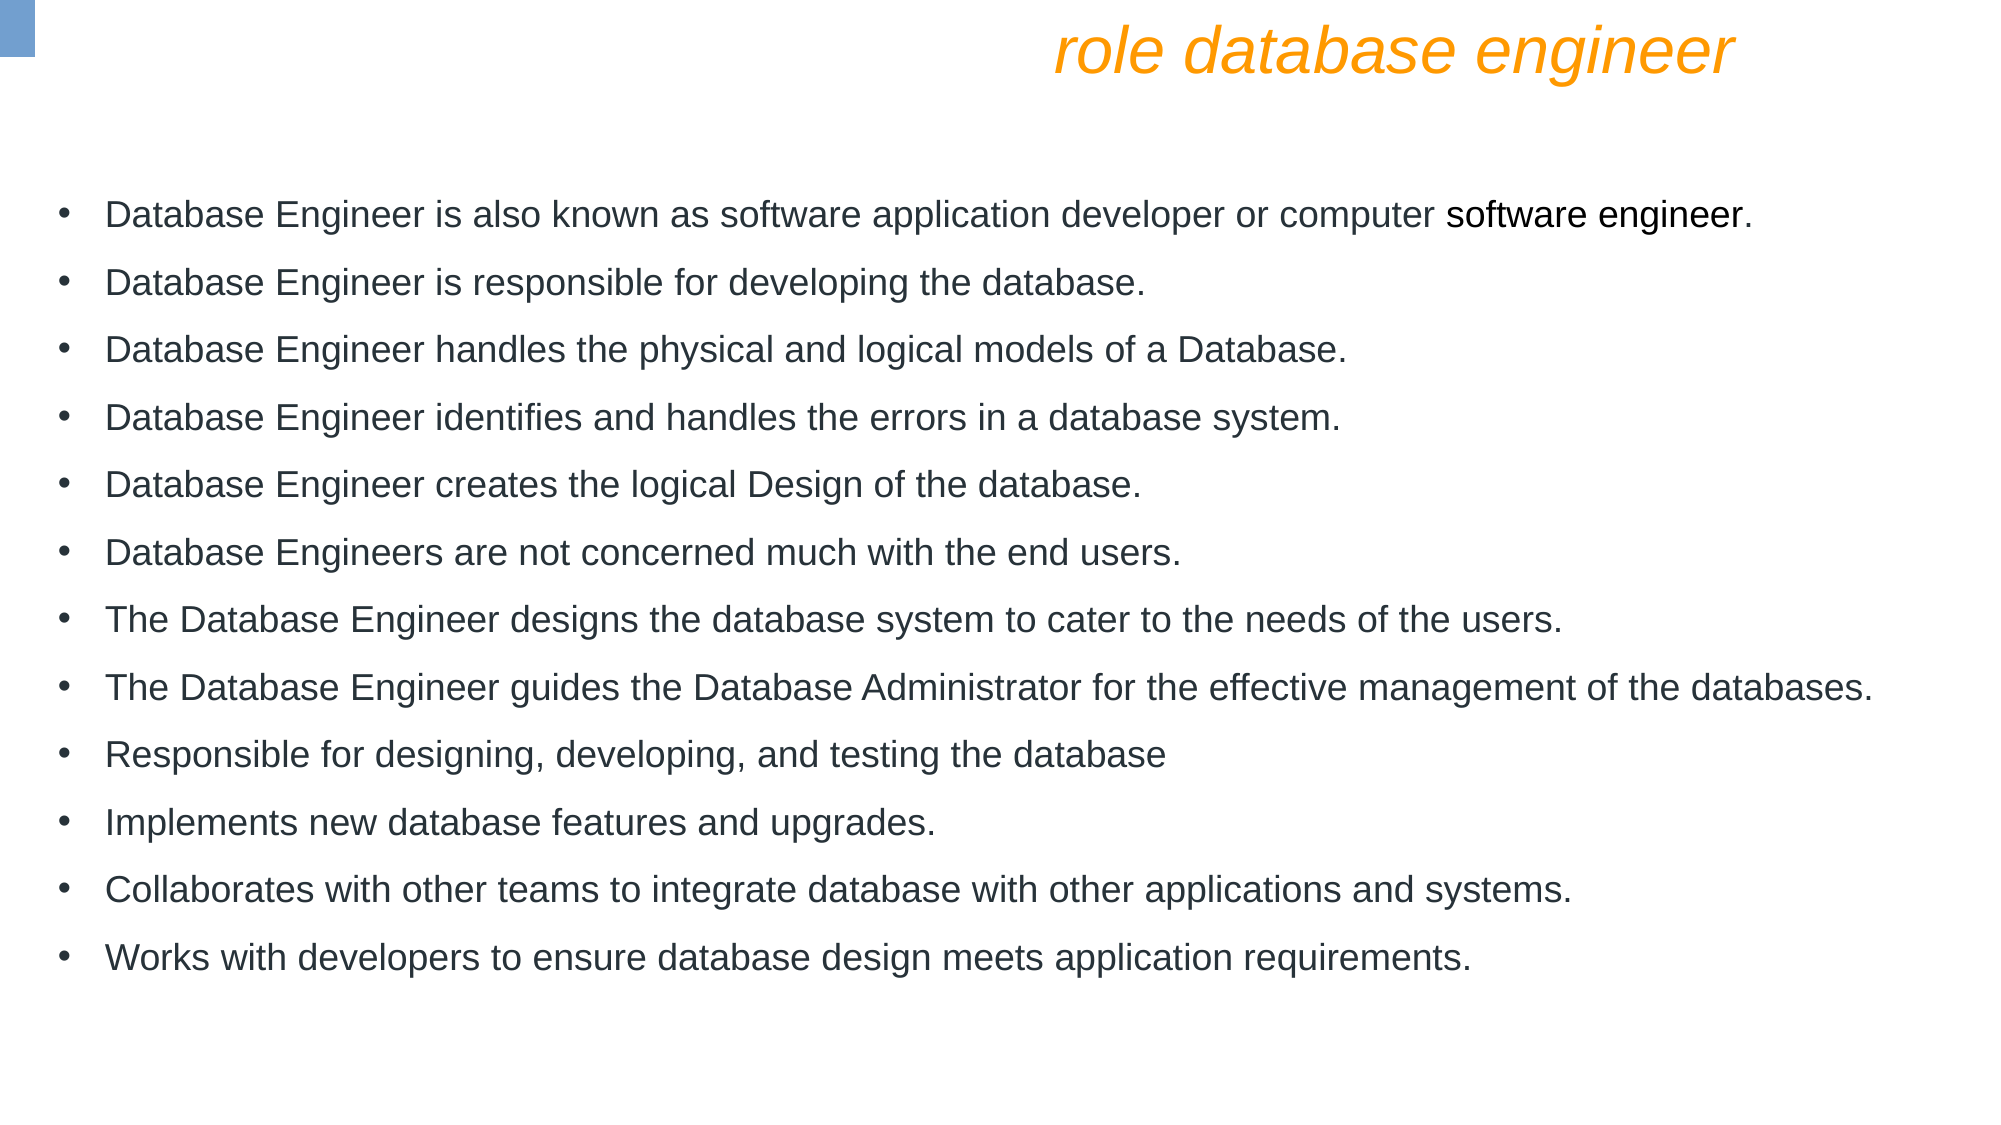

role database engineer
Database Engineer is also known as software application developer or computer software engineer.
Database Engineer is responsible for developing the database.
Database Engineer handles the physical and logical models of a Database.
Database Engineer identifies and handles the errors in a database system.
Database Engineer creates the logical Design of the database.
Database Engineers are not concerned much with the end users.
The Database Engineer designs the database system to cater to the needs of the users.
The Database Engineer guides the Database Administrator for the effective management of the databases.
Responsible for designing, developing, and testing the database
Implements new database features and upgrades.
Collaborates with other teams to integrate database with other applications and systems.
Works with developers to ensure database design meets application requirements.